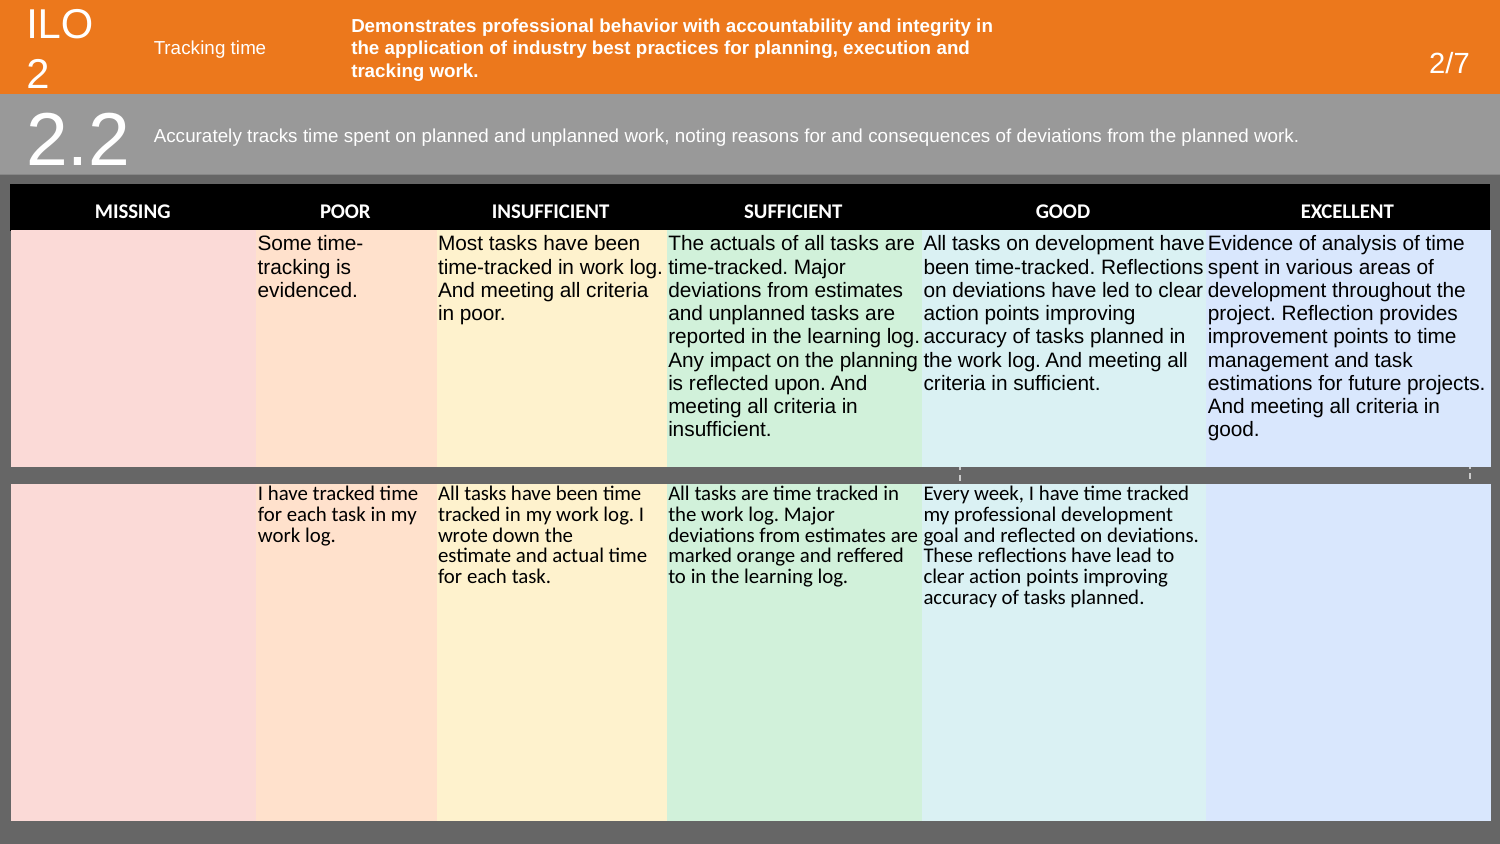

# ILO 2
Tracking time
Demonstrates professional behavior with accountability and integrity in the application of industry best practices for planning, execution and tracking work.
2/7
2.2
Accurately tracks time spent on planned and unplanned work, noting reasons for and consequences of deviations from the planned work.
Show your best examples using GitHub links, do not go overboard, add in short description, you are free to alter this layout (or add slides per evidence) to suit your needs. Just be sure that it is clear.

| MISSING | POOR | INSUFFICIENT | SUFFICIENT | GOOD | EXCELLENT |
| --- | --- | --- | --- | --- | --- |
|  | Some time-tracking is evidenced. | Most tasks have been time-tracked in work log. And meeting all criteria in poor. | The actuals of all tasks are time-tracked. Major deviations from estimates and unplanned tasks are reported in the learning log. Any impact on the planning is reflected upon. And meeting all criteria in insufficient. | All tasks on development have been time-tracked. Reflections on deviations have led to clear action points improving accuracy of tasks planned in the work log. And meeting all criteria in sufficient. | Evidence of analysis of time spent in various areas of development throughout the project. Reflection provides improvement points to time management and task estimations for future projects. And meeting all criteria in good. |
| --- | --- | --- | --- | --- | --- |
|  | I have tracked time for each task in my work log. | All tasks have been time tracked in my work log. I wrote down the estimate and actual time for each task. | All tasks are time tracked in the work log. Major deviations from estimates are marked orange and reffered to in the learning log. | Every week, I have time tracked my professional development goal and reflected on deviations. These reflections have lead to clear action points improving accuracy of tasks planned. |  |
| --- | --- | --- | --- | --- | --- |